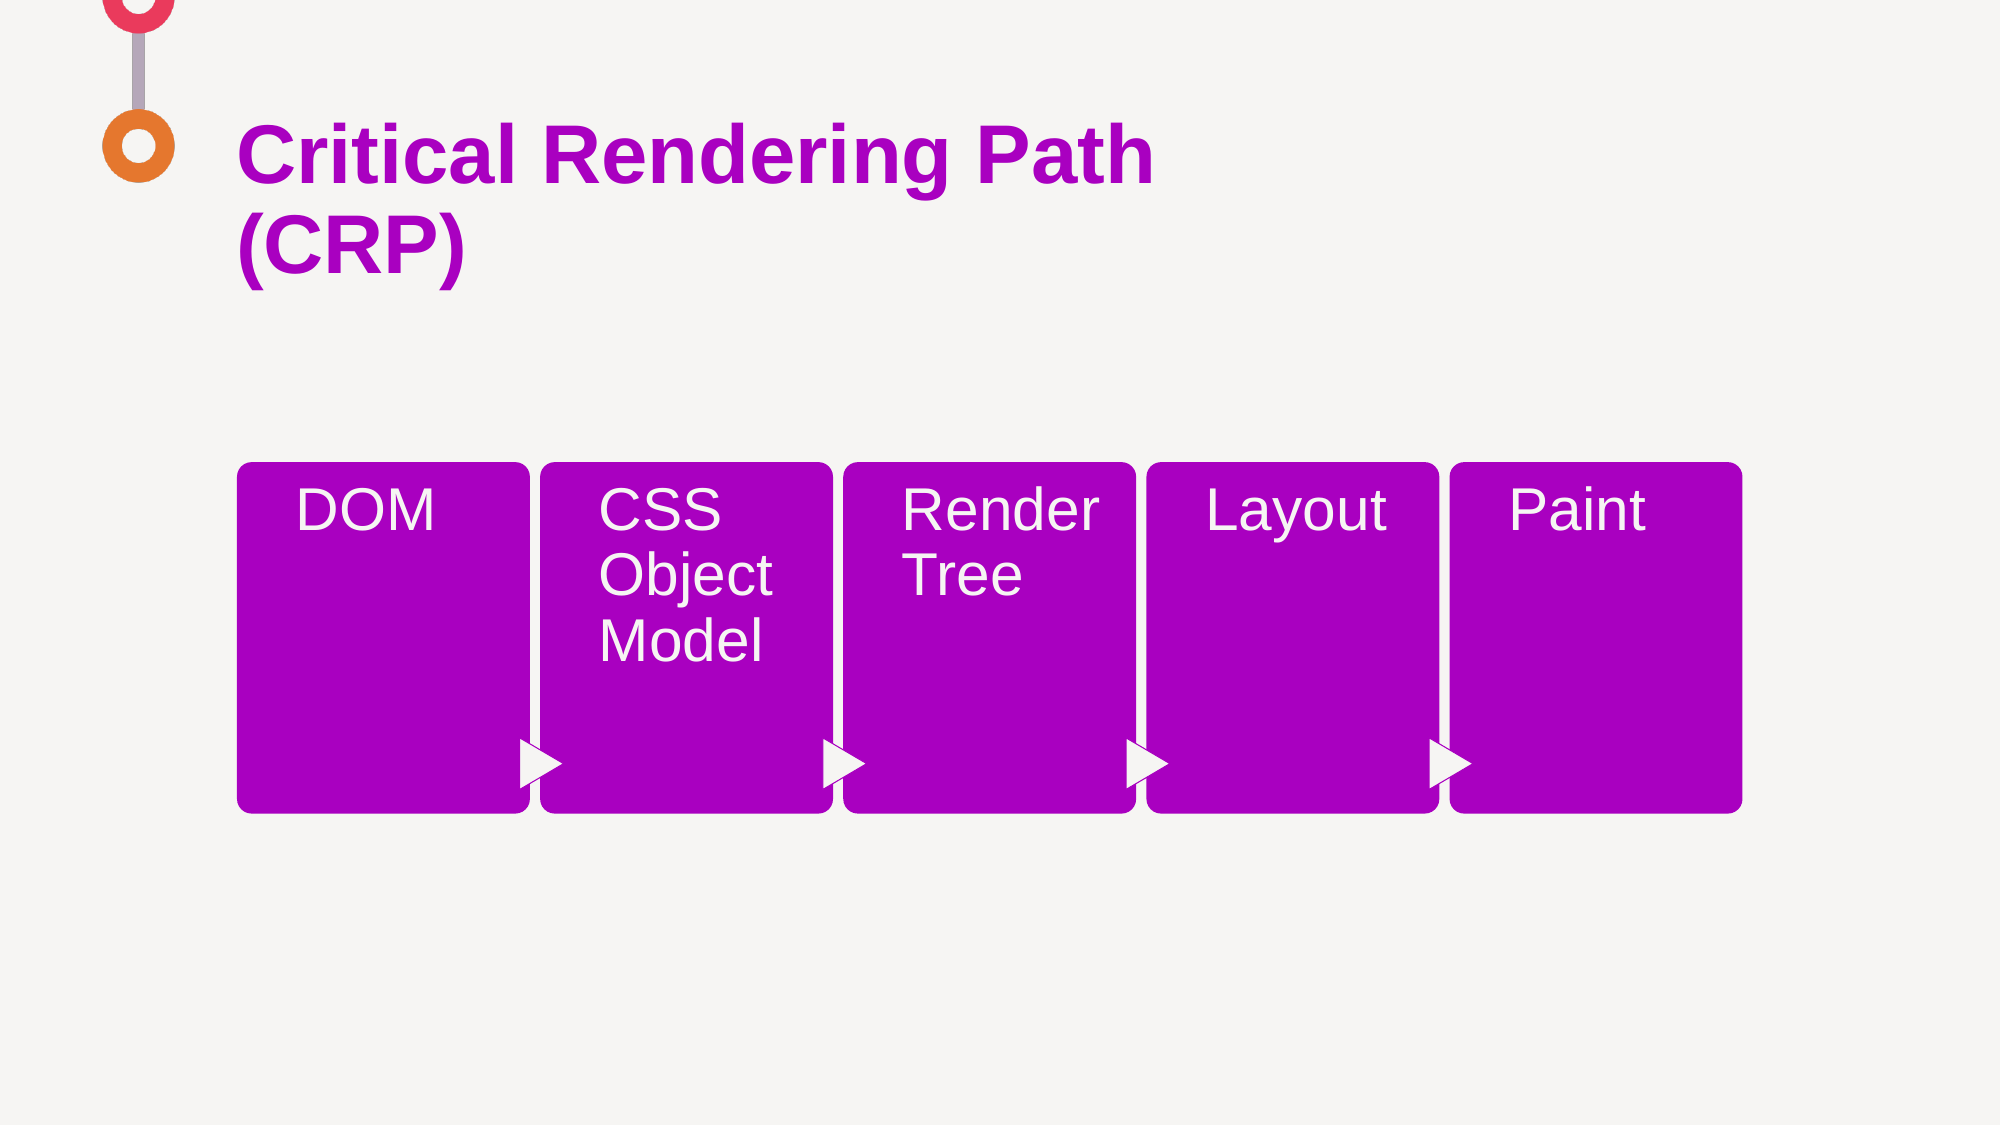

# Critical Rendering Path (CRP)

DOM

CSS Object Model

Render Tree

Layout

Paint